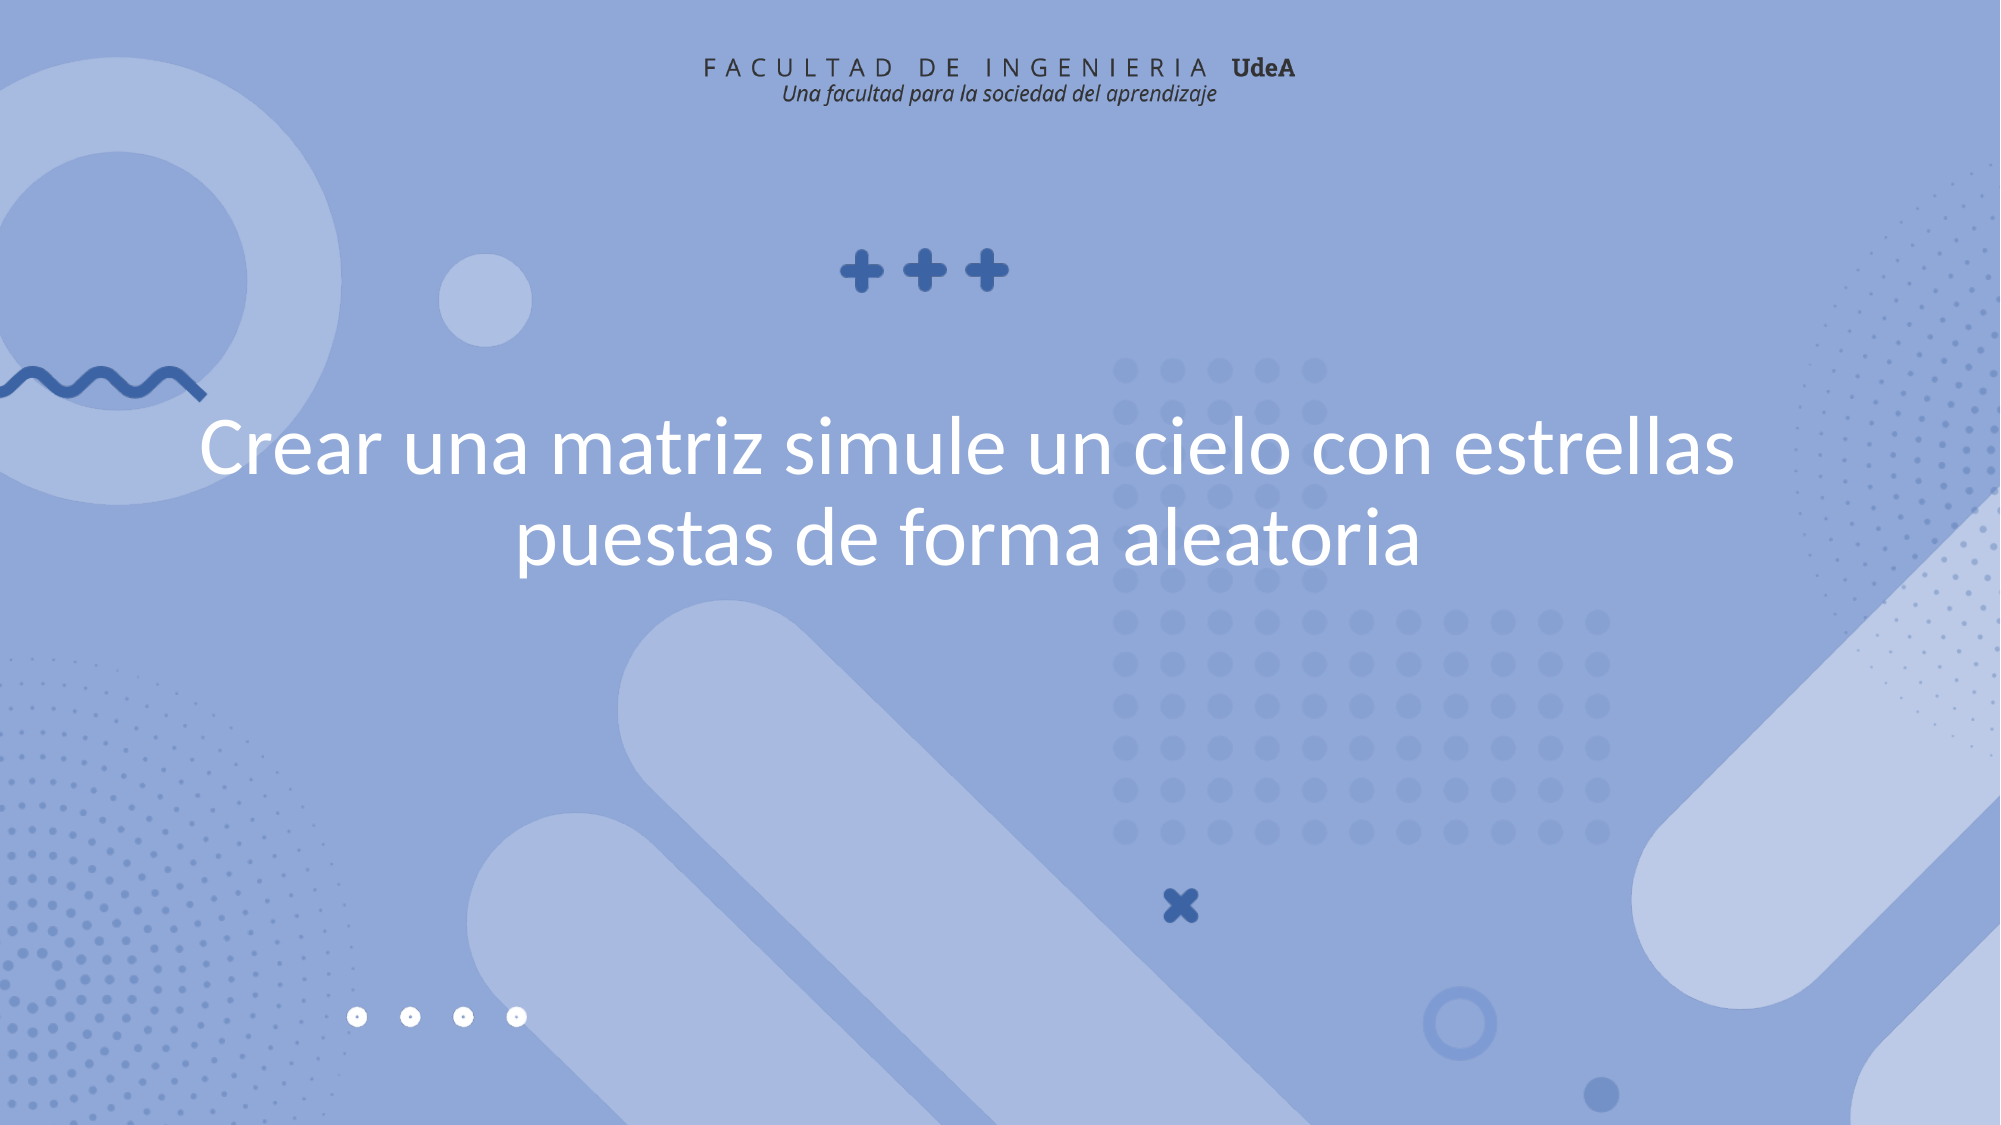

# Crear una matriz simule un cielo con estrellas puestas de forma aleatoria